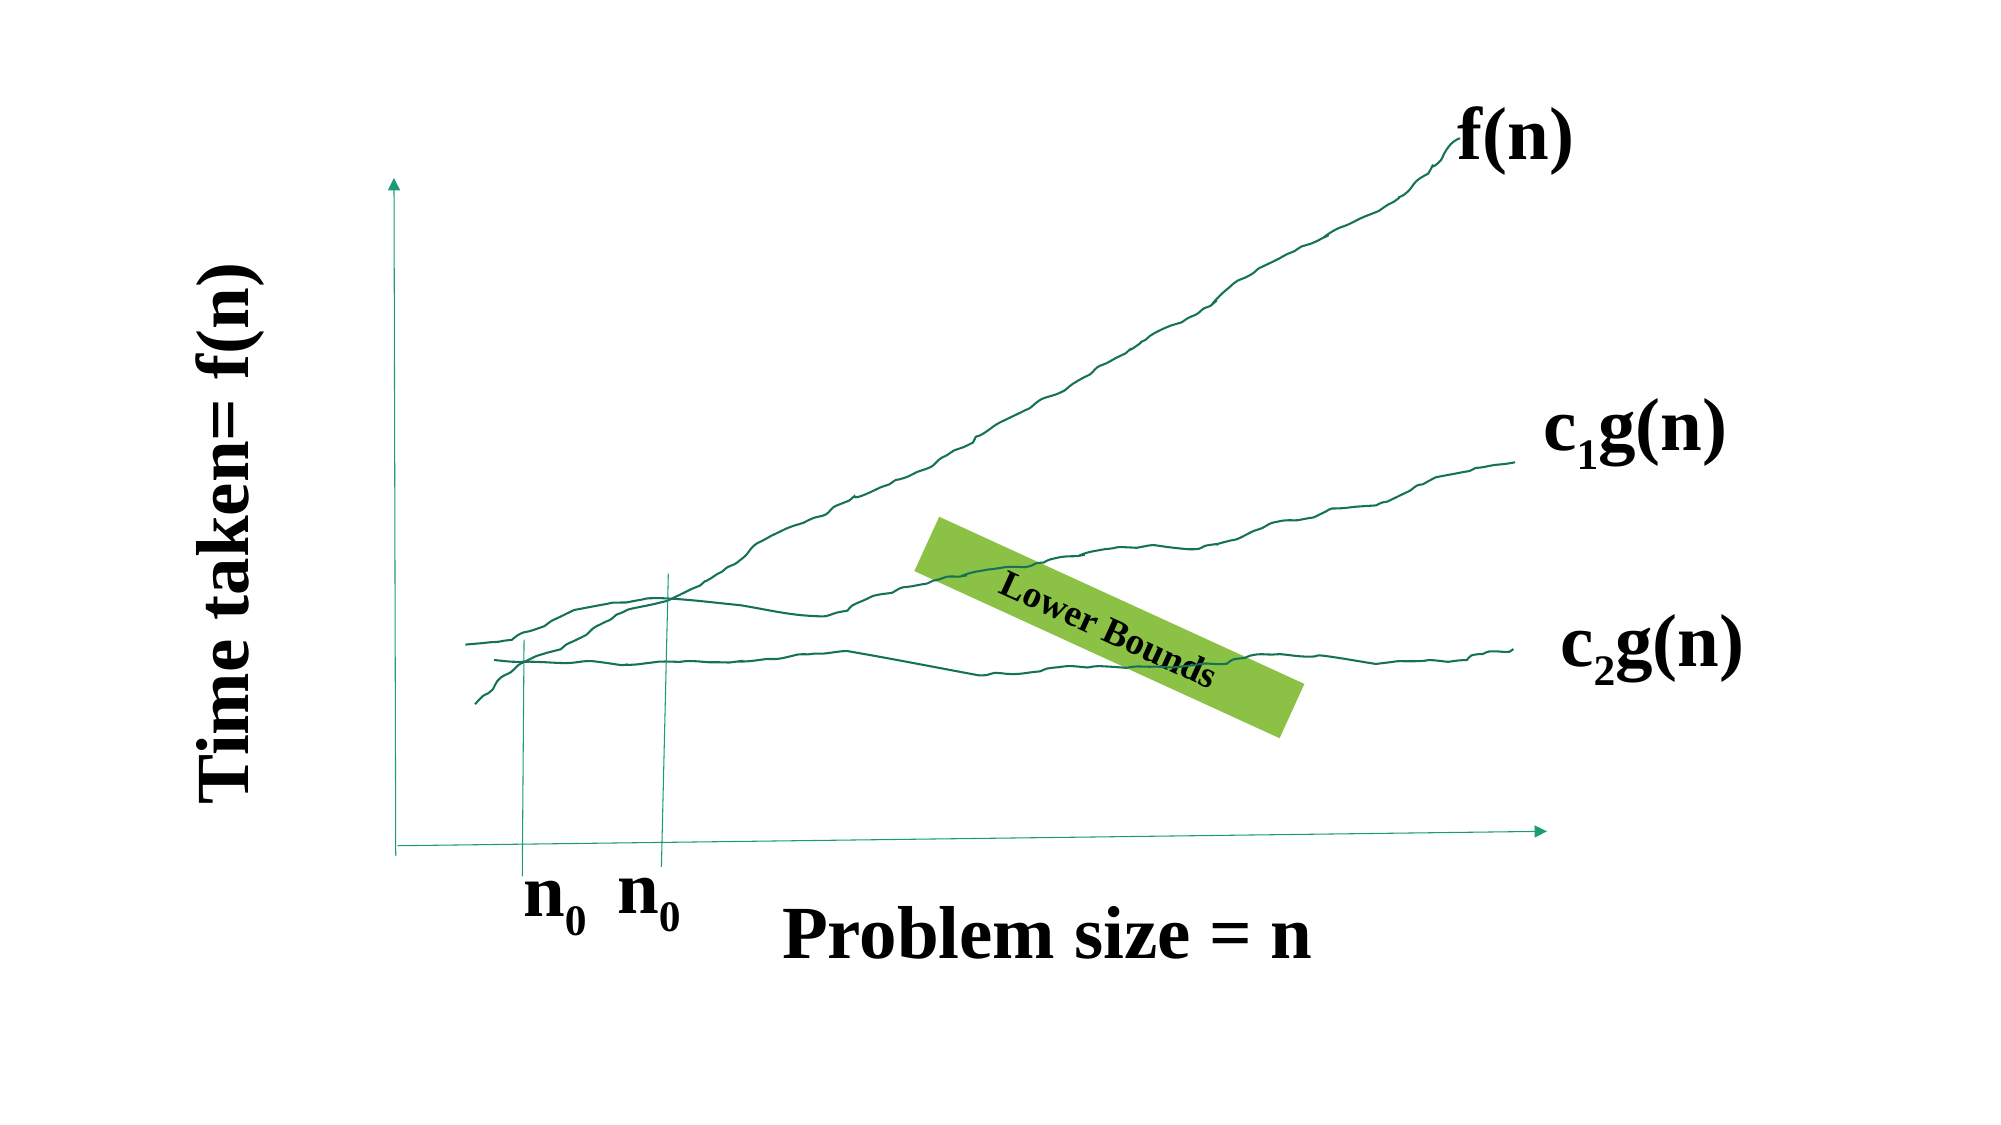

f(n)

c1g(n)

Time taken= f(n)

c2g(n)
Lower Bounds
n0
n0
Problem size = n